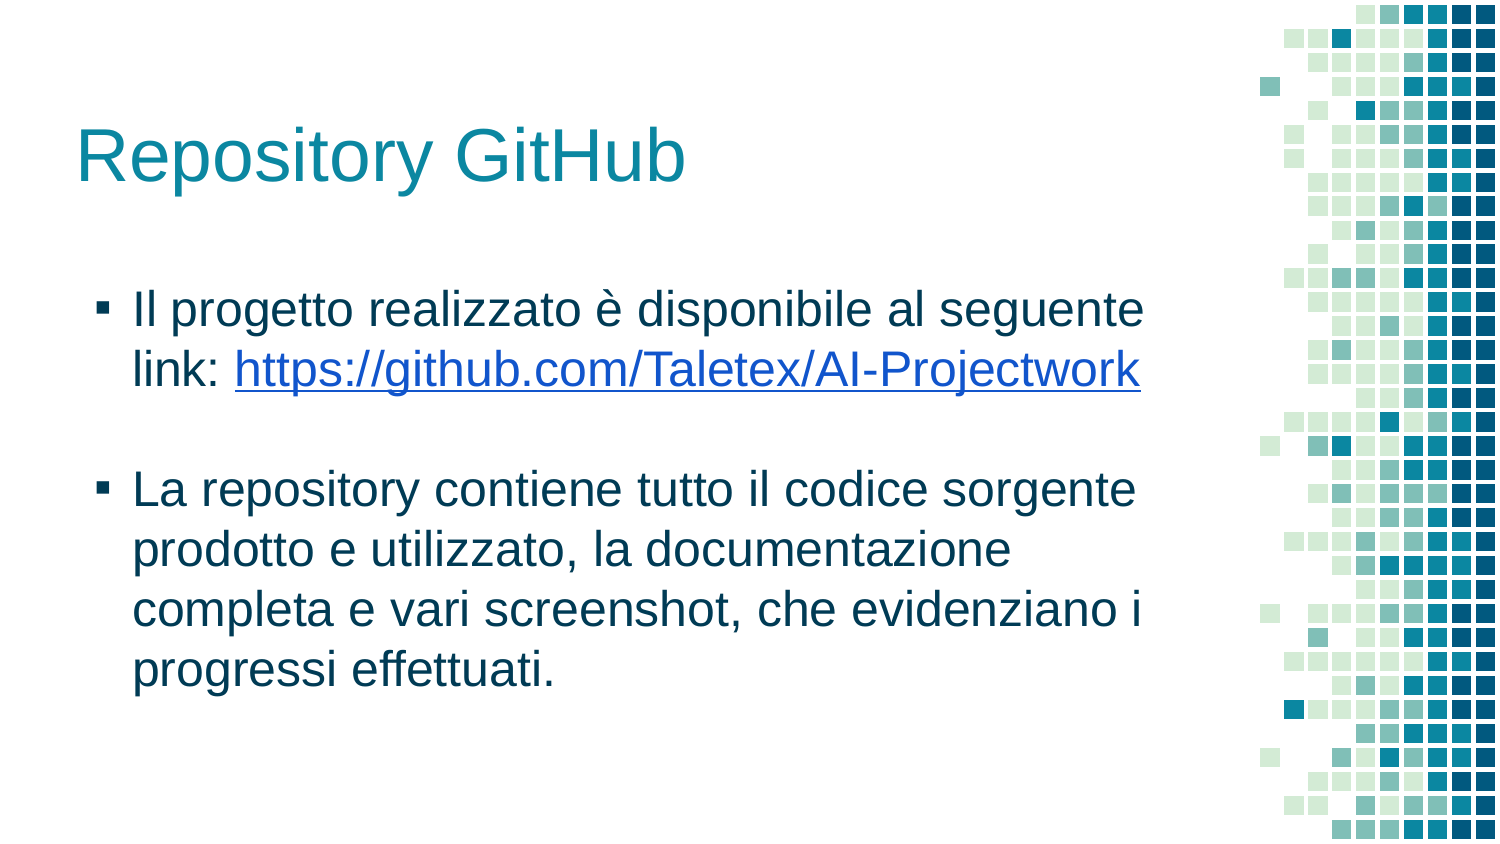

# Repository GitHub
Il progetto realizzato è disponibile al seguente link: https://github.com/Taletex/AI-Projectwork

La repository contiene tutto il codice sorgente prodotto e utilizzato, la documentazione completa e vari screenshot, che evidenziano i progressi effettuati.